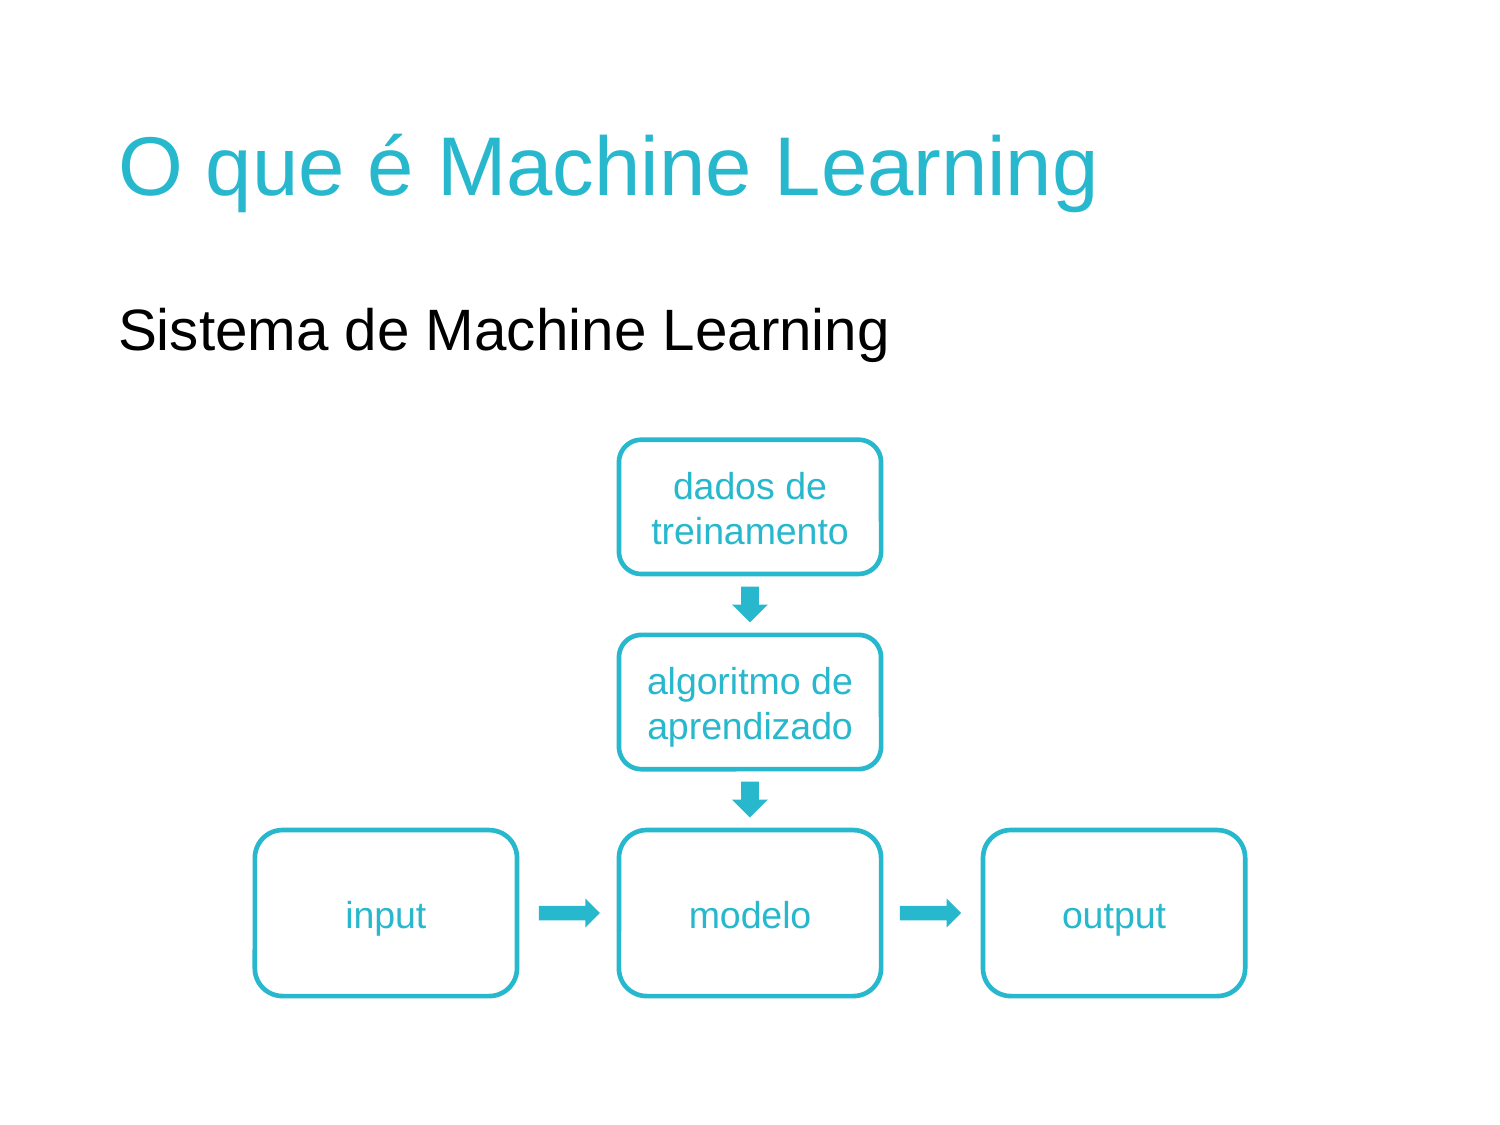

# O que é Machine Learning
Sistema de Machine Learning
dados de treinamento

algoritmo de aprendizado

input
modelo
output